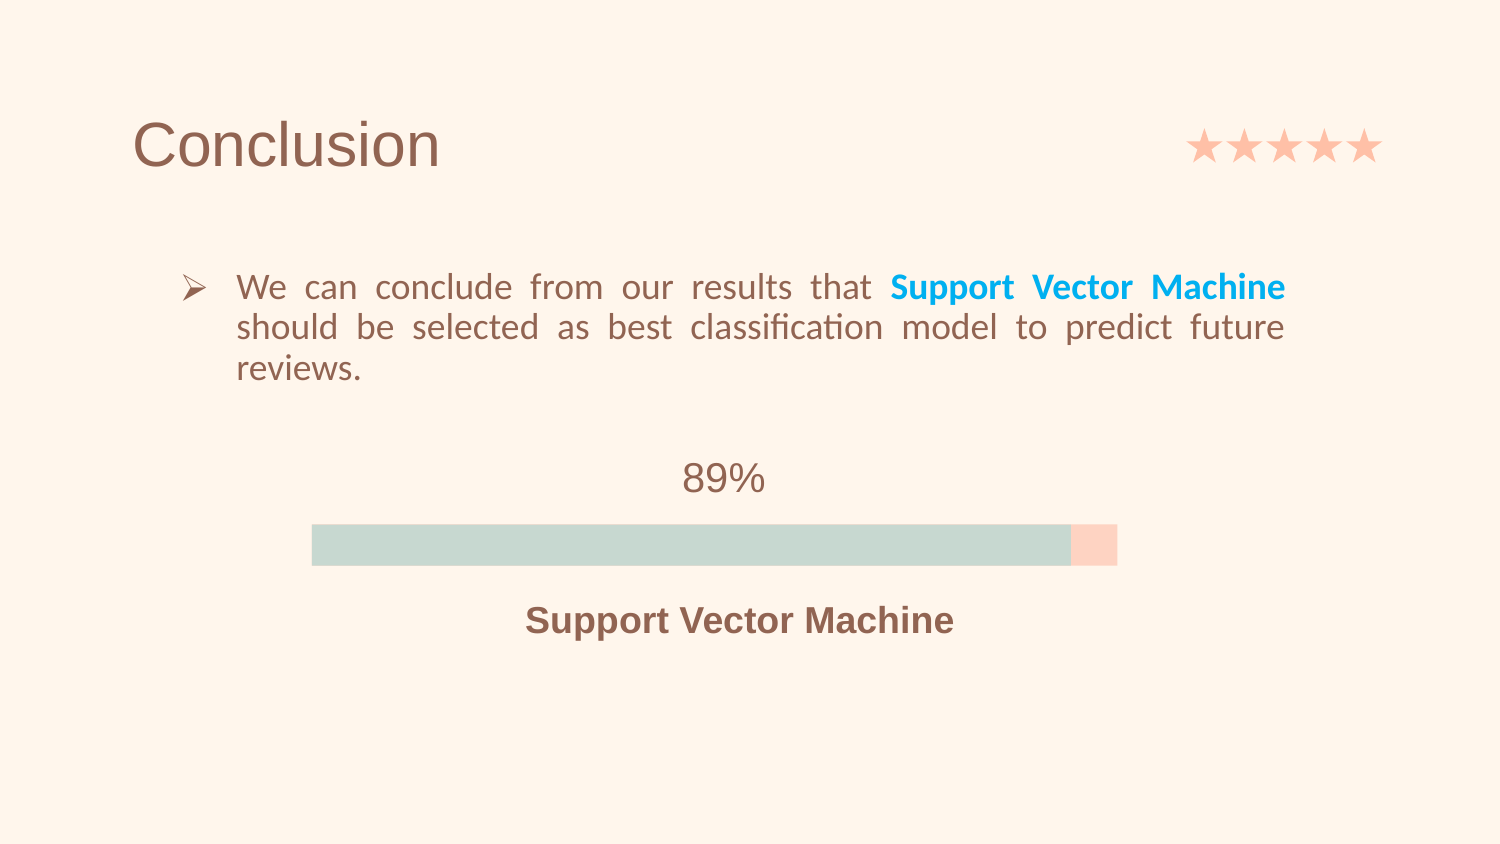

# Conclusion
We can conclude from our results that Support Vector Machine should be selected as best classification model to predict future reviews.
89%

Support Vector Machine